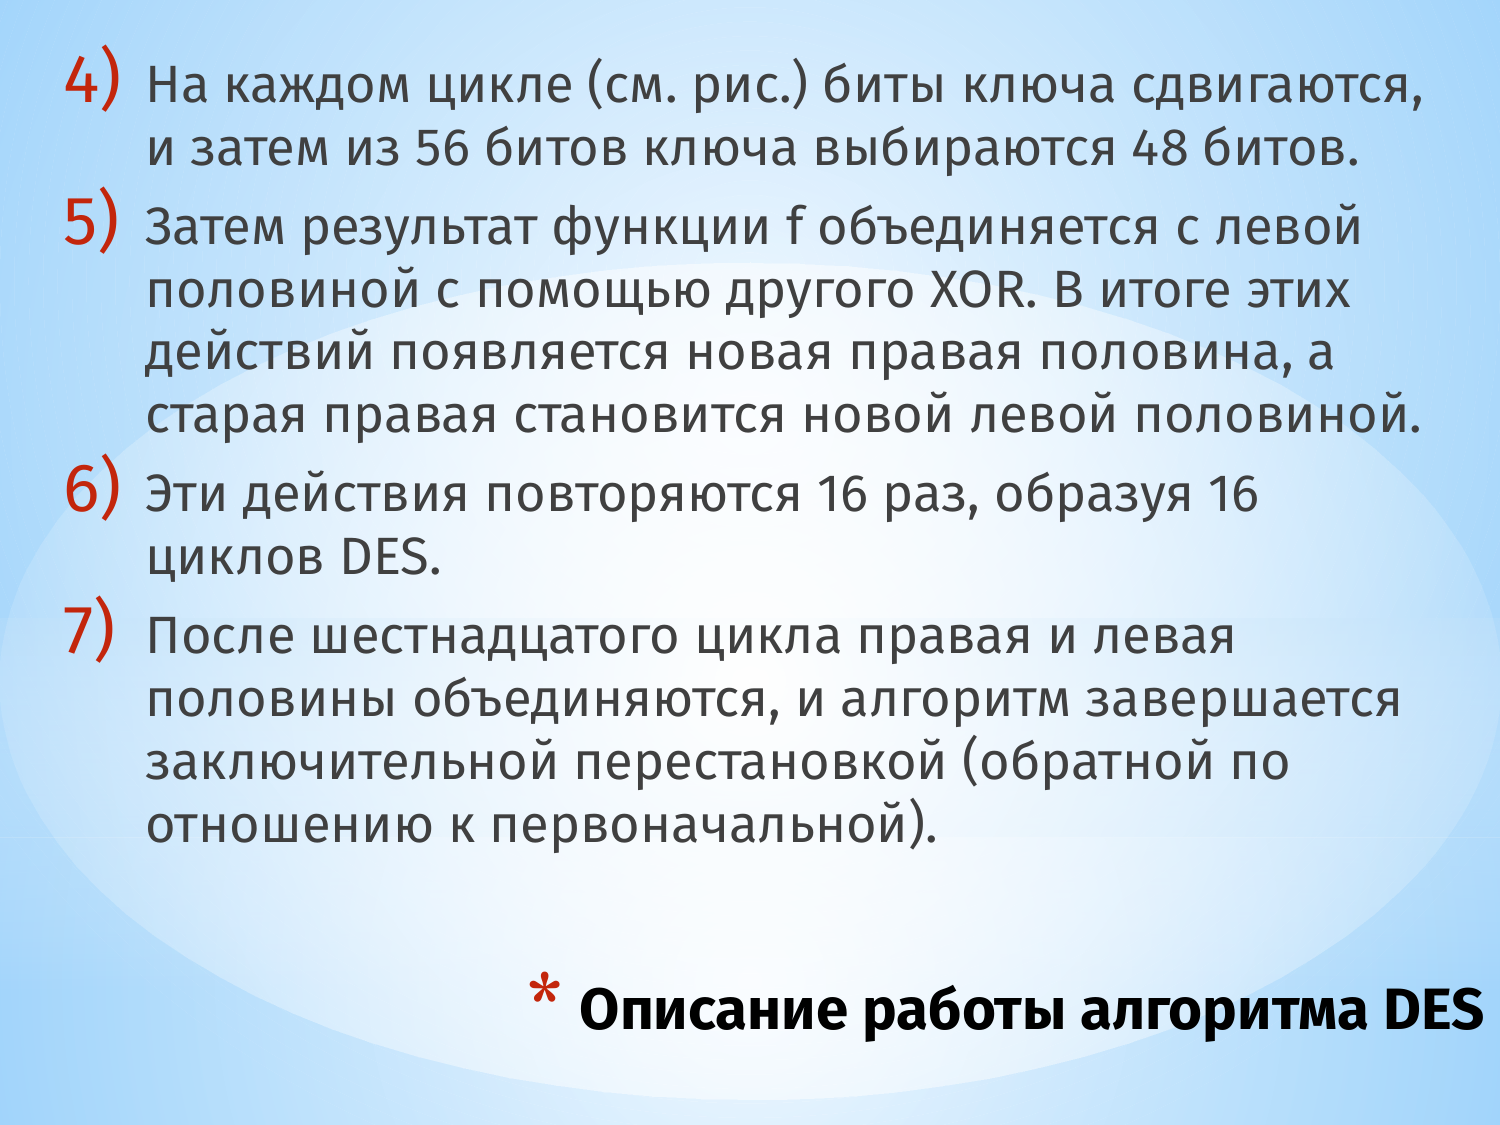

На каждом цикле (см. рис.) биты ключа сдвигаются, и затем из 56 битов ключа выбираются 48 битов.
Затем результат функции f объединяется с левой половиной с помощью другого XOR. В итоге этих действий появляется новая правая половина, а старая правая становится новой левой половиной.
Эти действия повторяются 16 раз, образуя 16 циклов DES.
После шестнадцатого цикла правая и левая половины объединяются, и алгоритм завершается заключительной перестановкой (обратной по отношению к первоначальной).

# Описание работы алгоритма DES